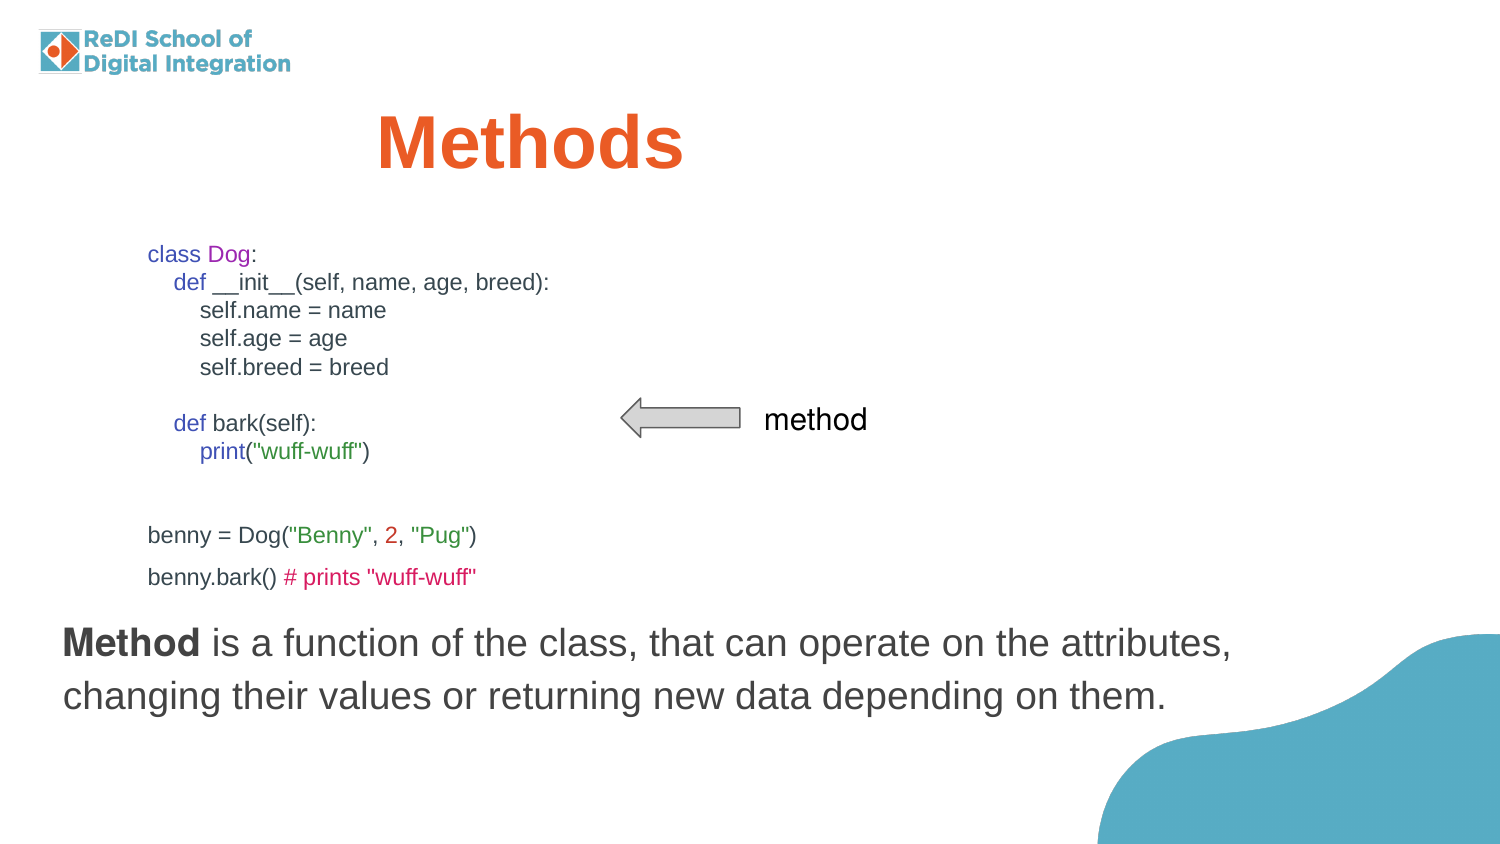

Methods
class Dog:
    def __init__(self, name, age, breed):
        self.name = name
        self.age = age
        self.breed = breed

    def bark(self):
        print("wuff-wuff")

benny = Dog("Benny", 2, "Pug")
benny.bark() # prints "wuff-wuff"
method

Method is a function of the class, that can operate on the attributes, changing their values or returning new data depending on them.